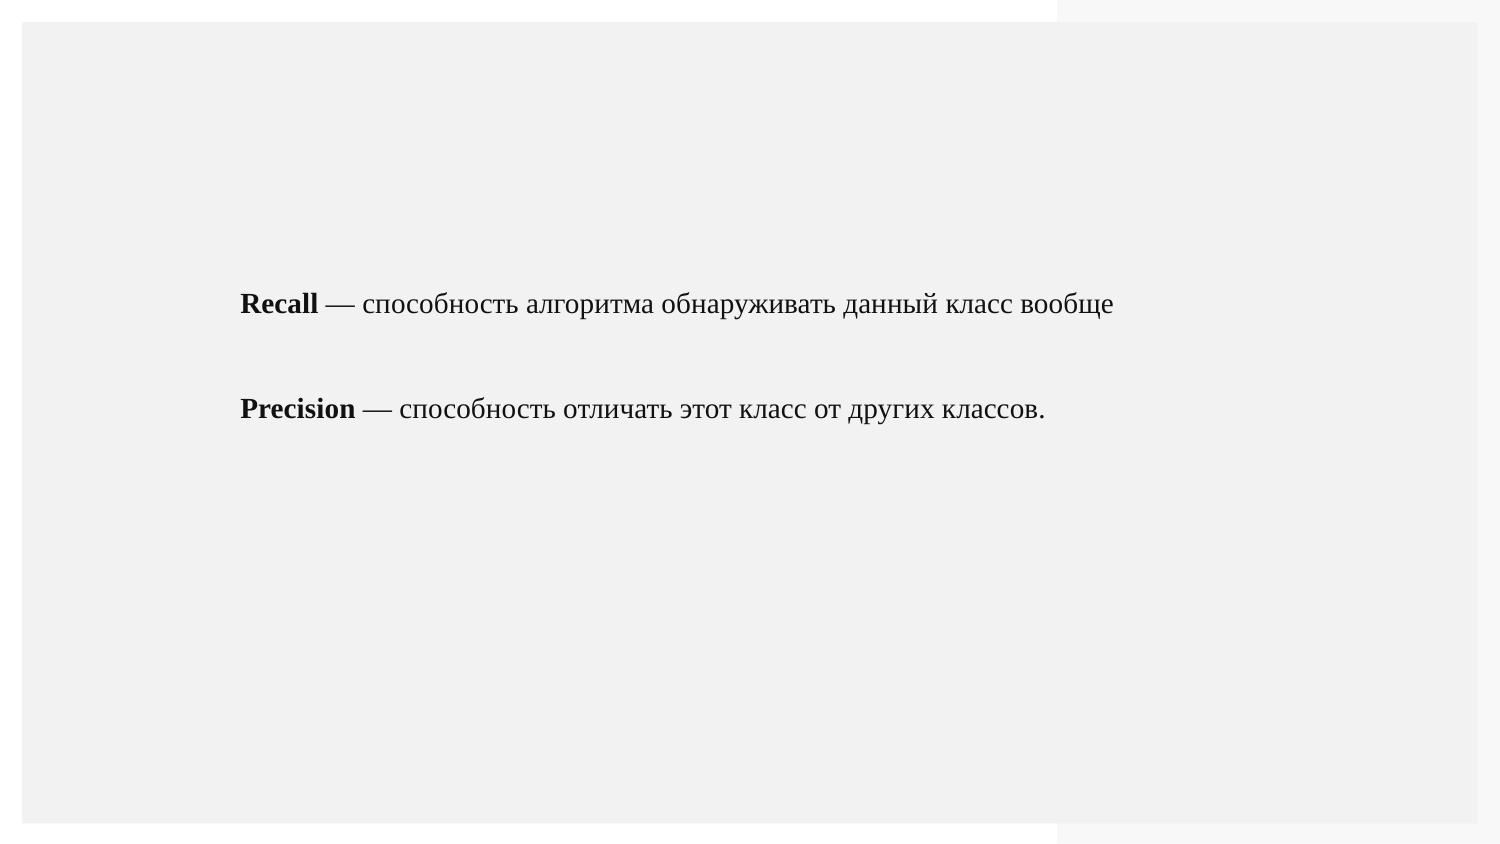

Recall — способность алгоритма обнаруживать данный класс вообще

Precision — способность отличать этот класс от других классов.